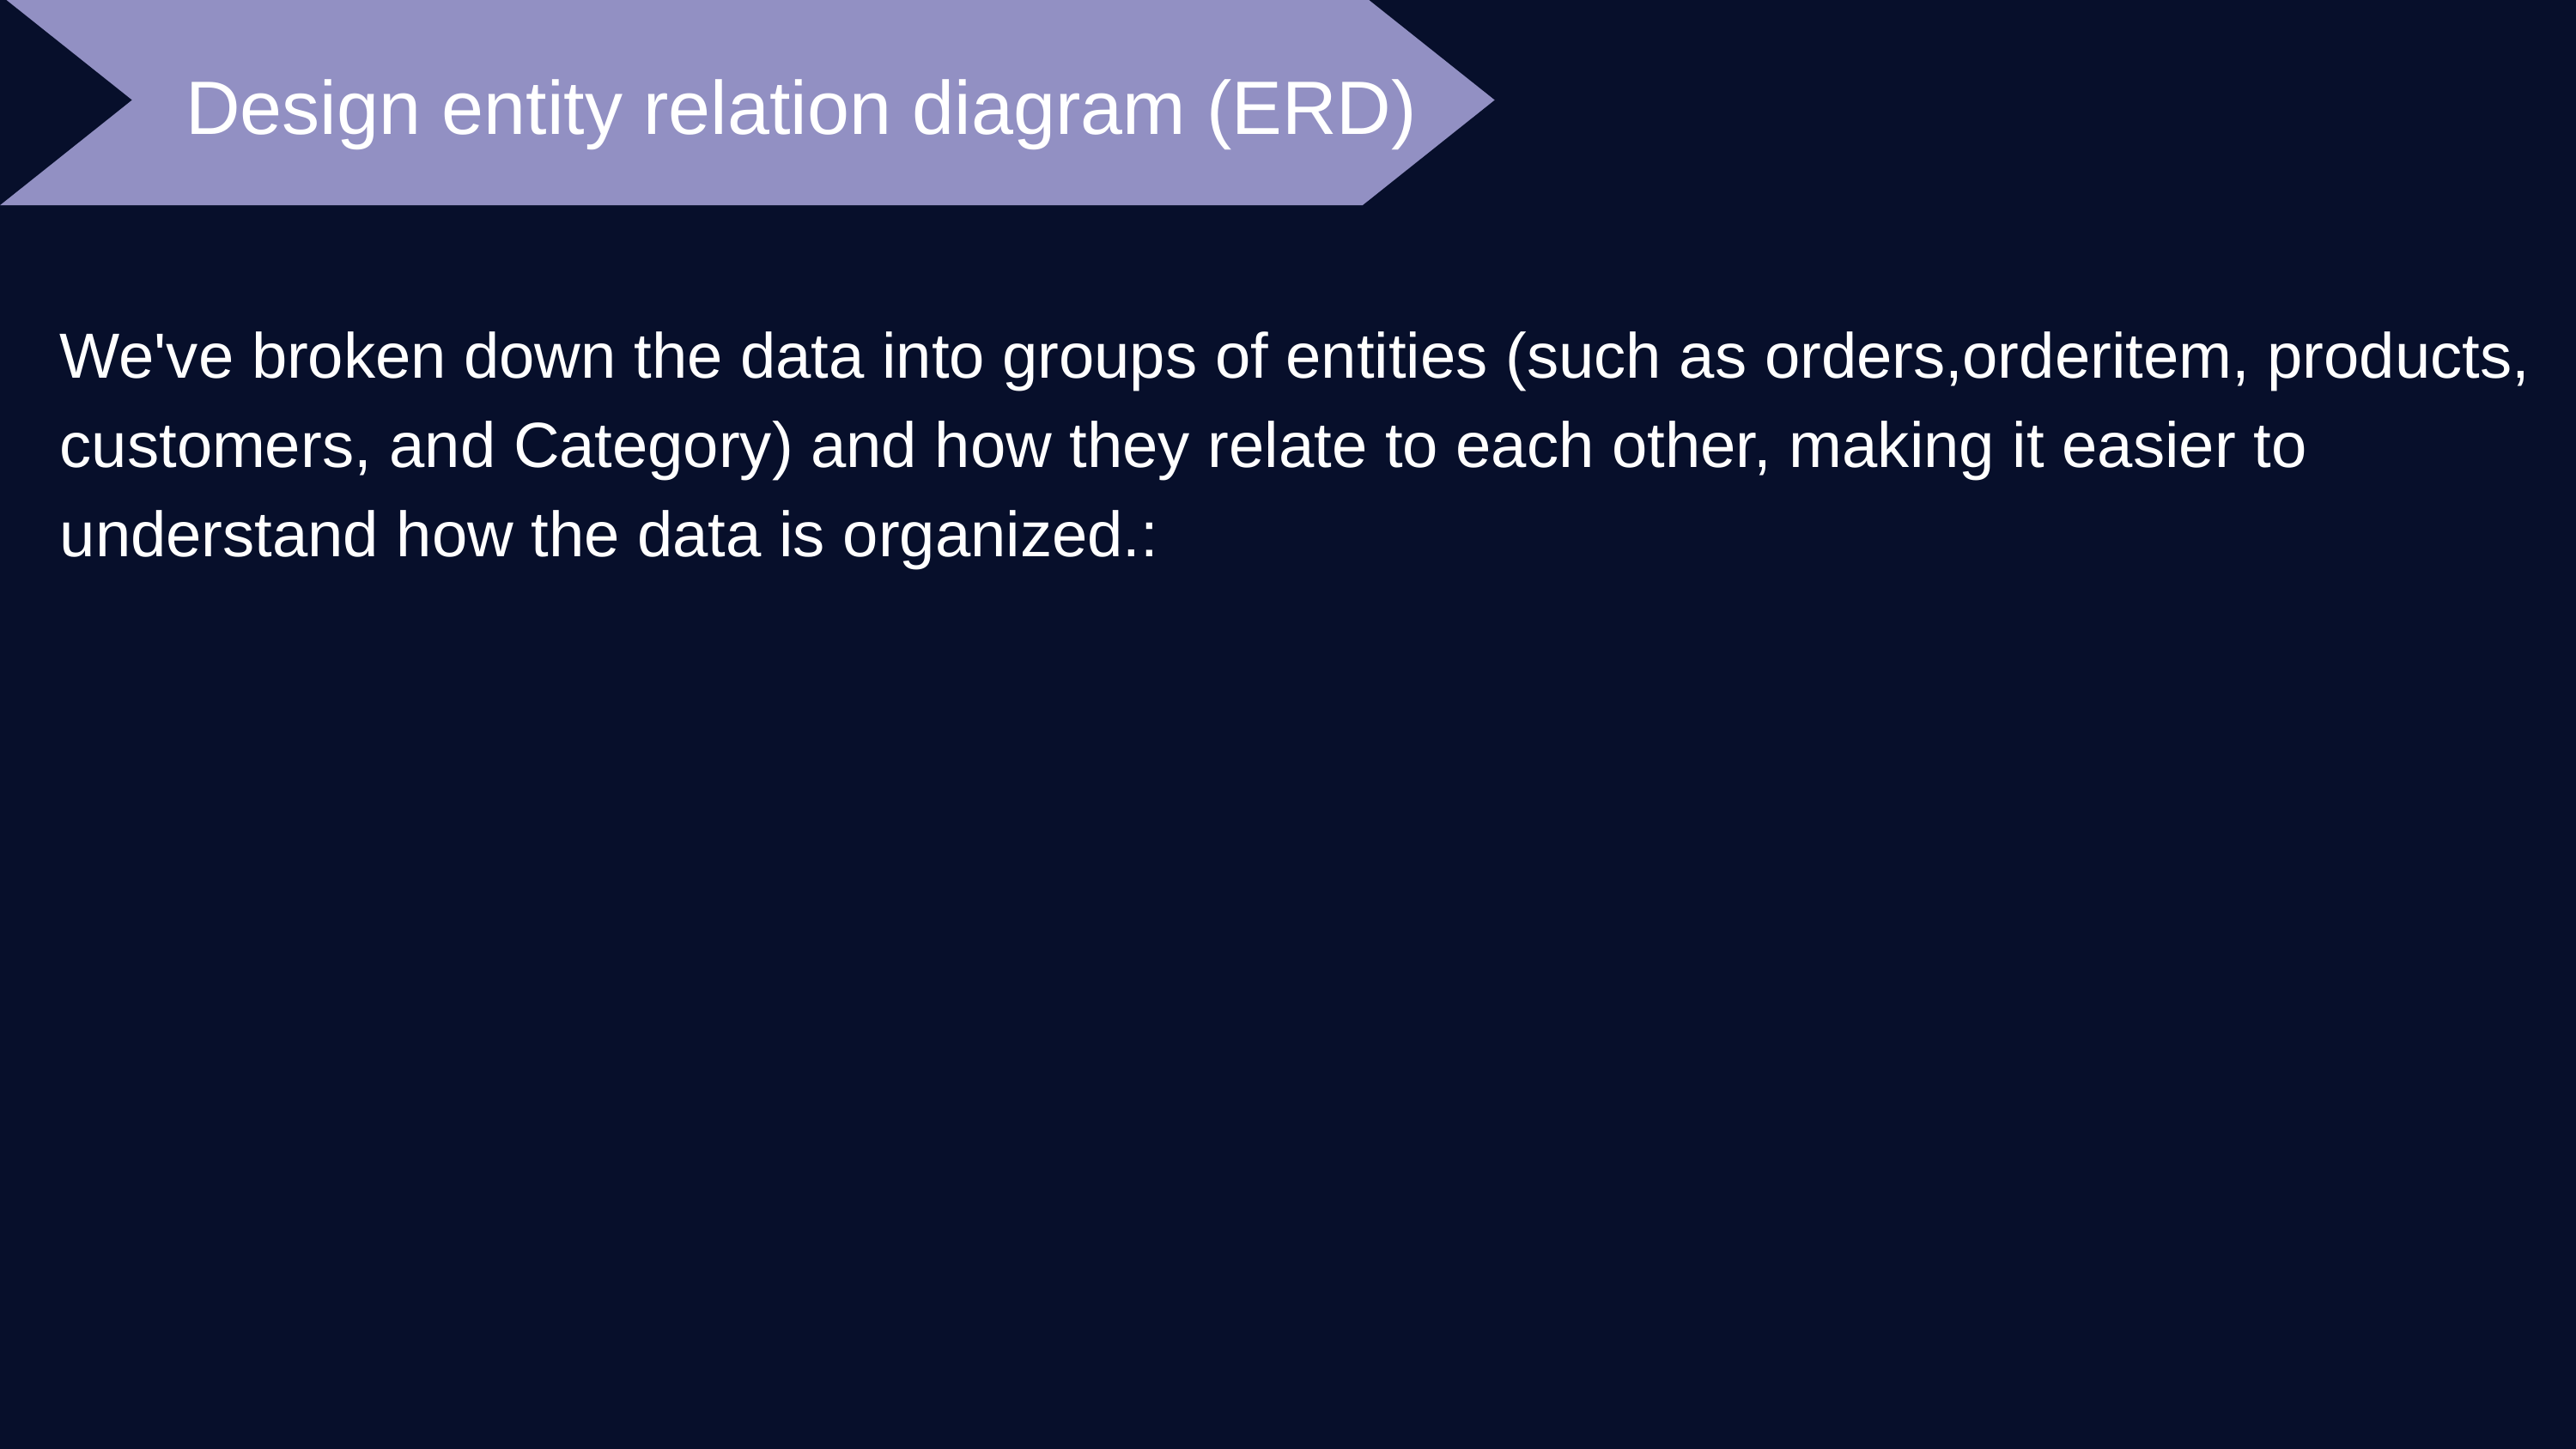

Design entity relation diagram (ERD)
We've broken down the data into groups of entities (such as orders,orderitem, products, customers, and Category) and how they relate to each other, making it easier to understand how the data is organized.: